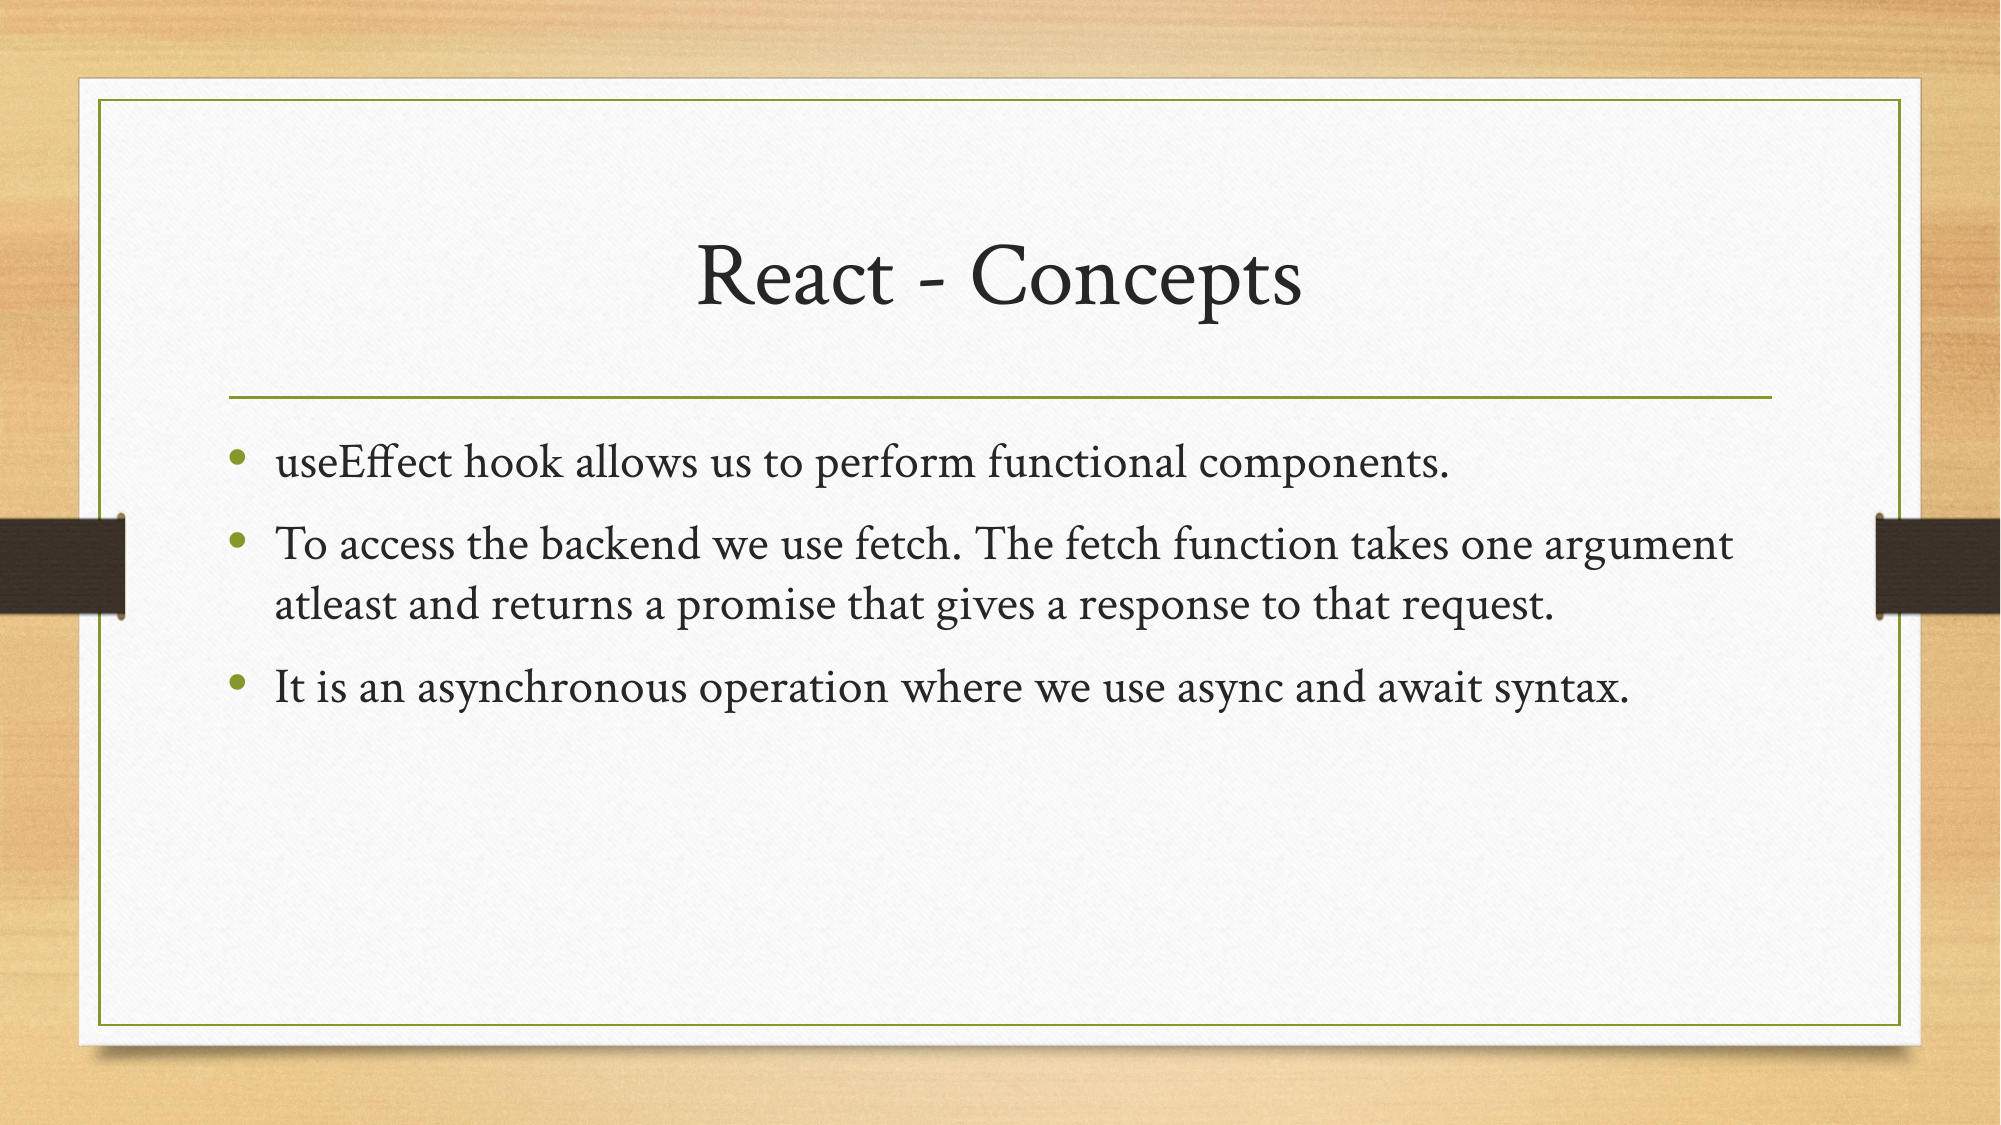

# React - Concepts
useEffect hook allows us to perform functional components.
To access the backend we use fetch. The fetch function takes one argument atleast and returns a promise that gives a response to that request.
It is an asynchronous operation where we use async and await syntax.